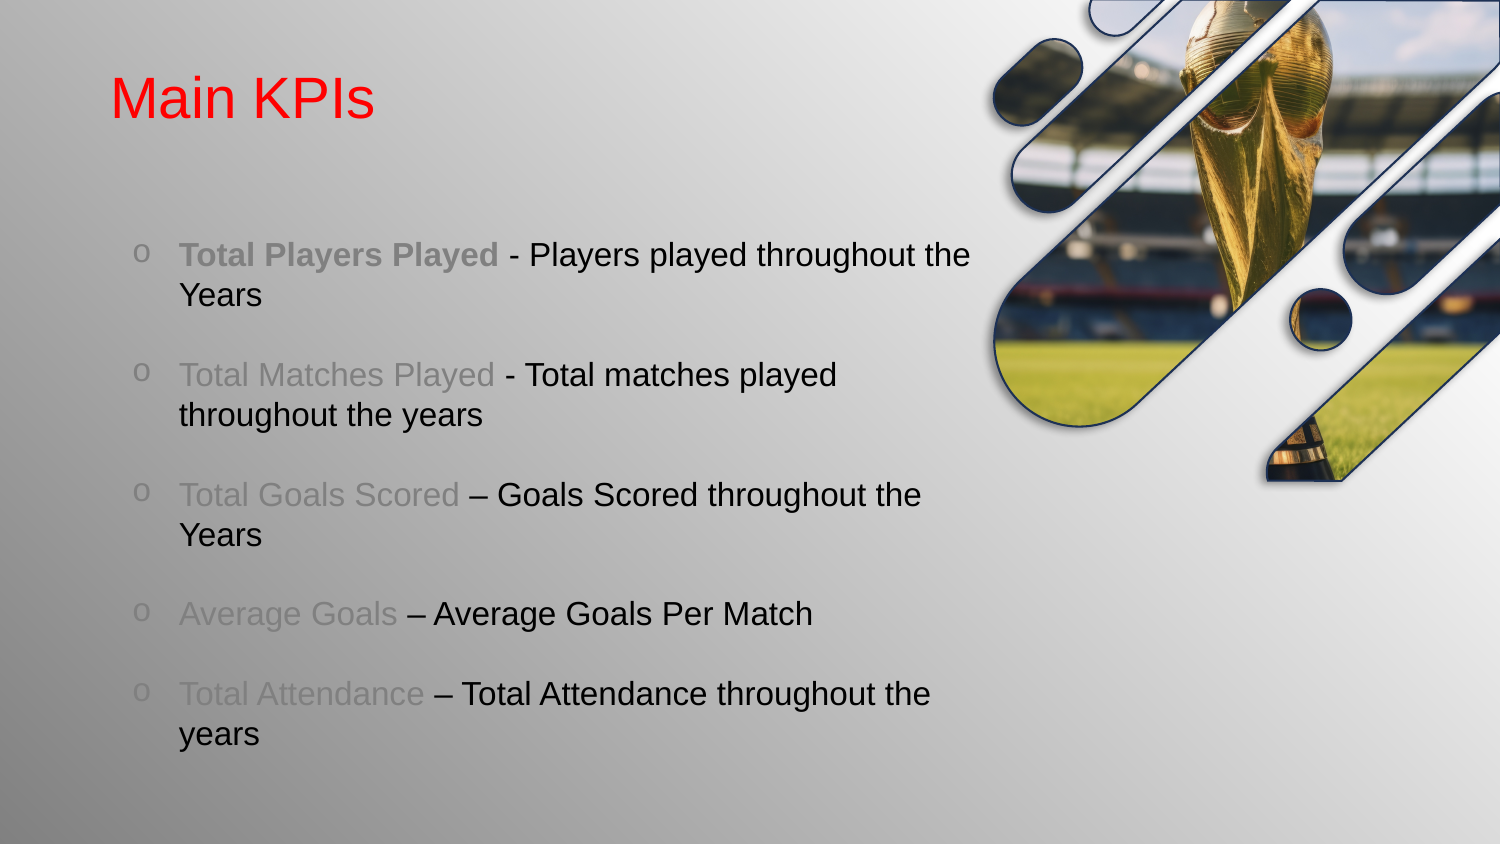

Details Of the Data
Main KPIs
1930

1950

2014

Total Players Played - Players played throughout the Years

Total Matches Played - Total matches played throughout the years

Total Goals Scored – Goals Scored throughout the Years

Average Goals – Average Goals Per Match

Total Attendance – Total Attendance throughout the years

INSIGHTS
Home Page

Total Attendance By Year: We can see the growth in interest in FIFA throughout the year. 1954 is the point where it starts trending up.

Total Teams Played By Year: This is also a good example showing more countries’ interest in a global sports event.

Total Players Played by Year: Same as more countries involvement this also gets affected.

Total Goals Scored By Players: Klose is the best player in FIFA having 17 goals in total.

Stadium Attendance: This shows the total attendance in the stadium till 2014